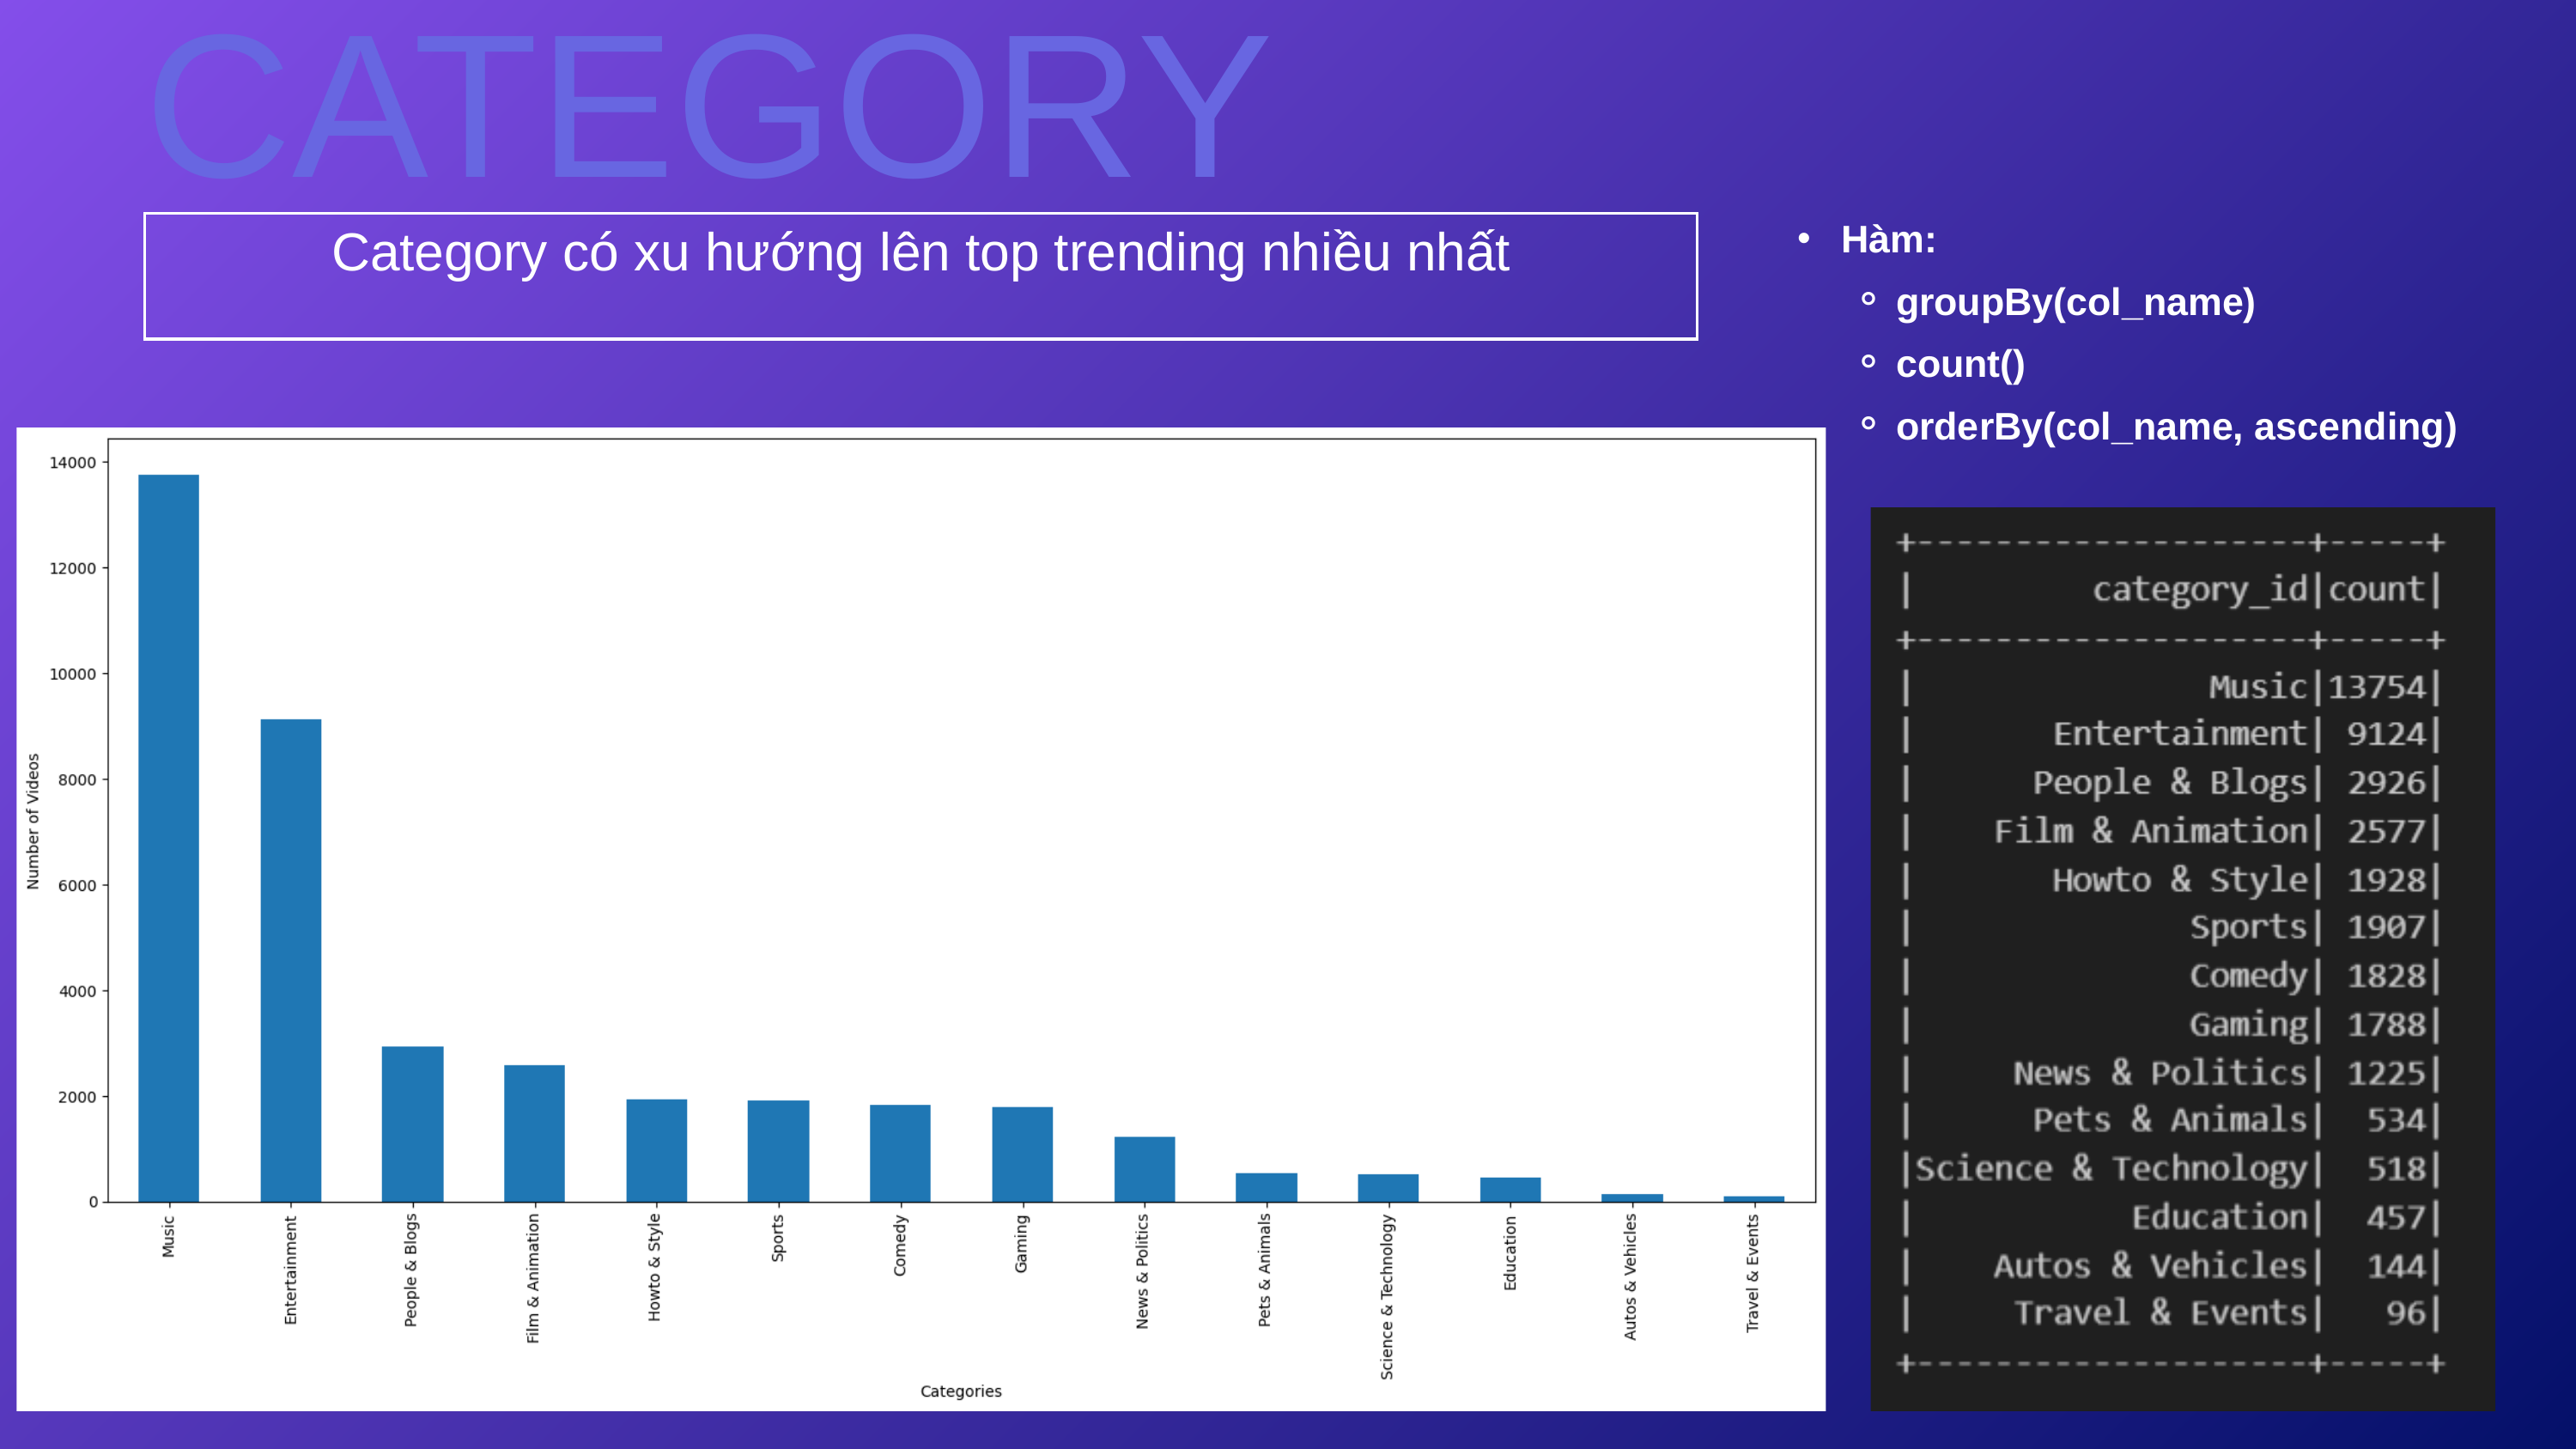

CATEGORY
 Hàm:
groupBy(col_name)
count()
orderBy(col_name, ascending)

Category có xu hướng lên top trending nhiều nhất